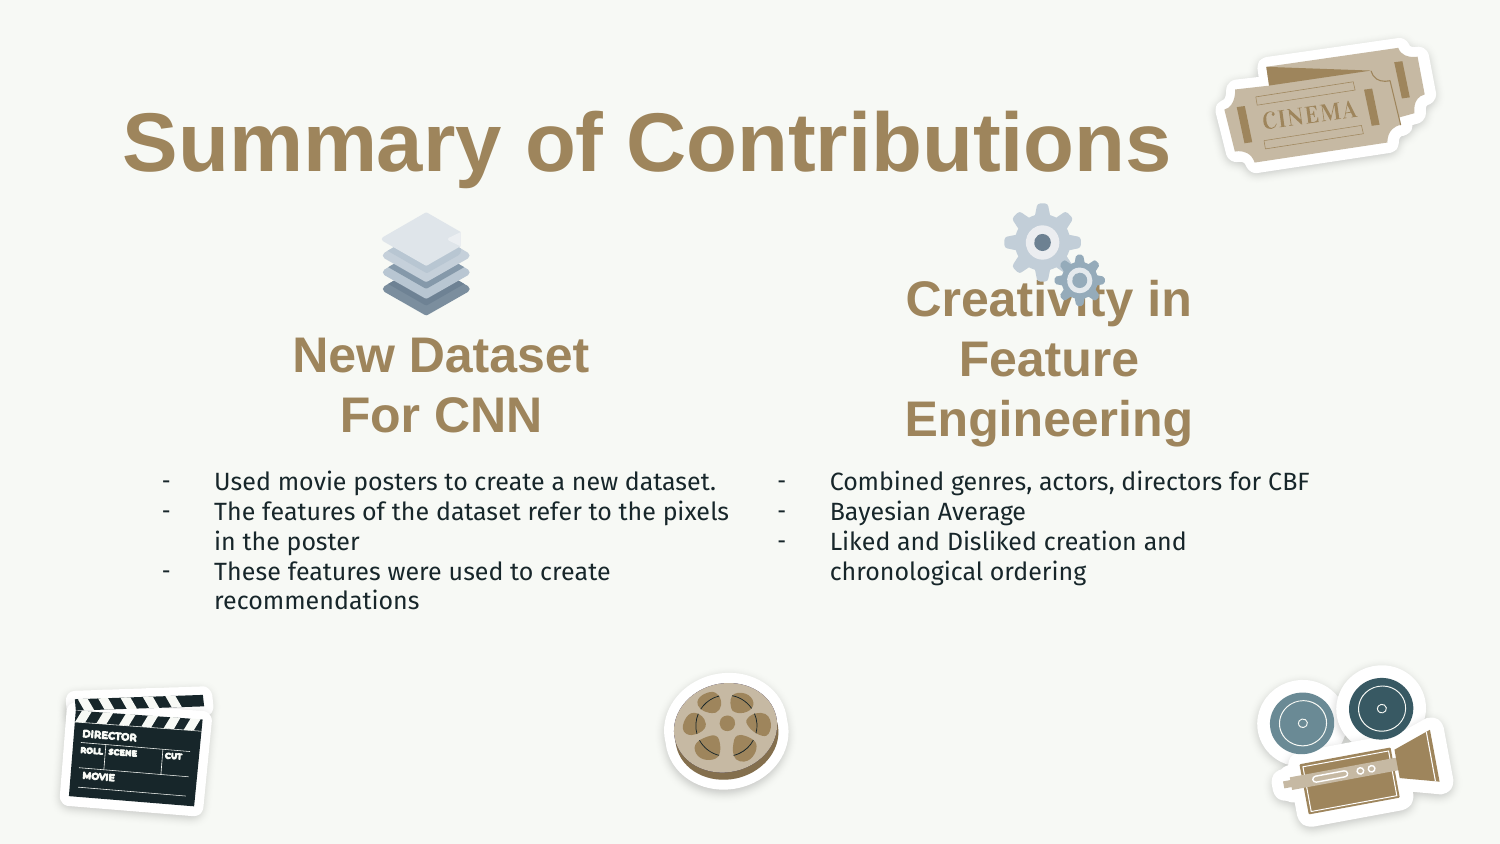

# Summary of Contributions

New Dataset
For CNN
Creativity in Feature Engineering
Used movie posters to create a new dataset.
The features of the dataset refer to the pixels in the poster
These features were used to create recommendations

Combined genres, actors, directors for CBF
Bayesian Average
Liked and Disliked creation and chronological ordering